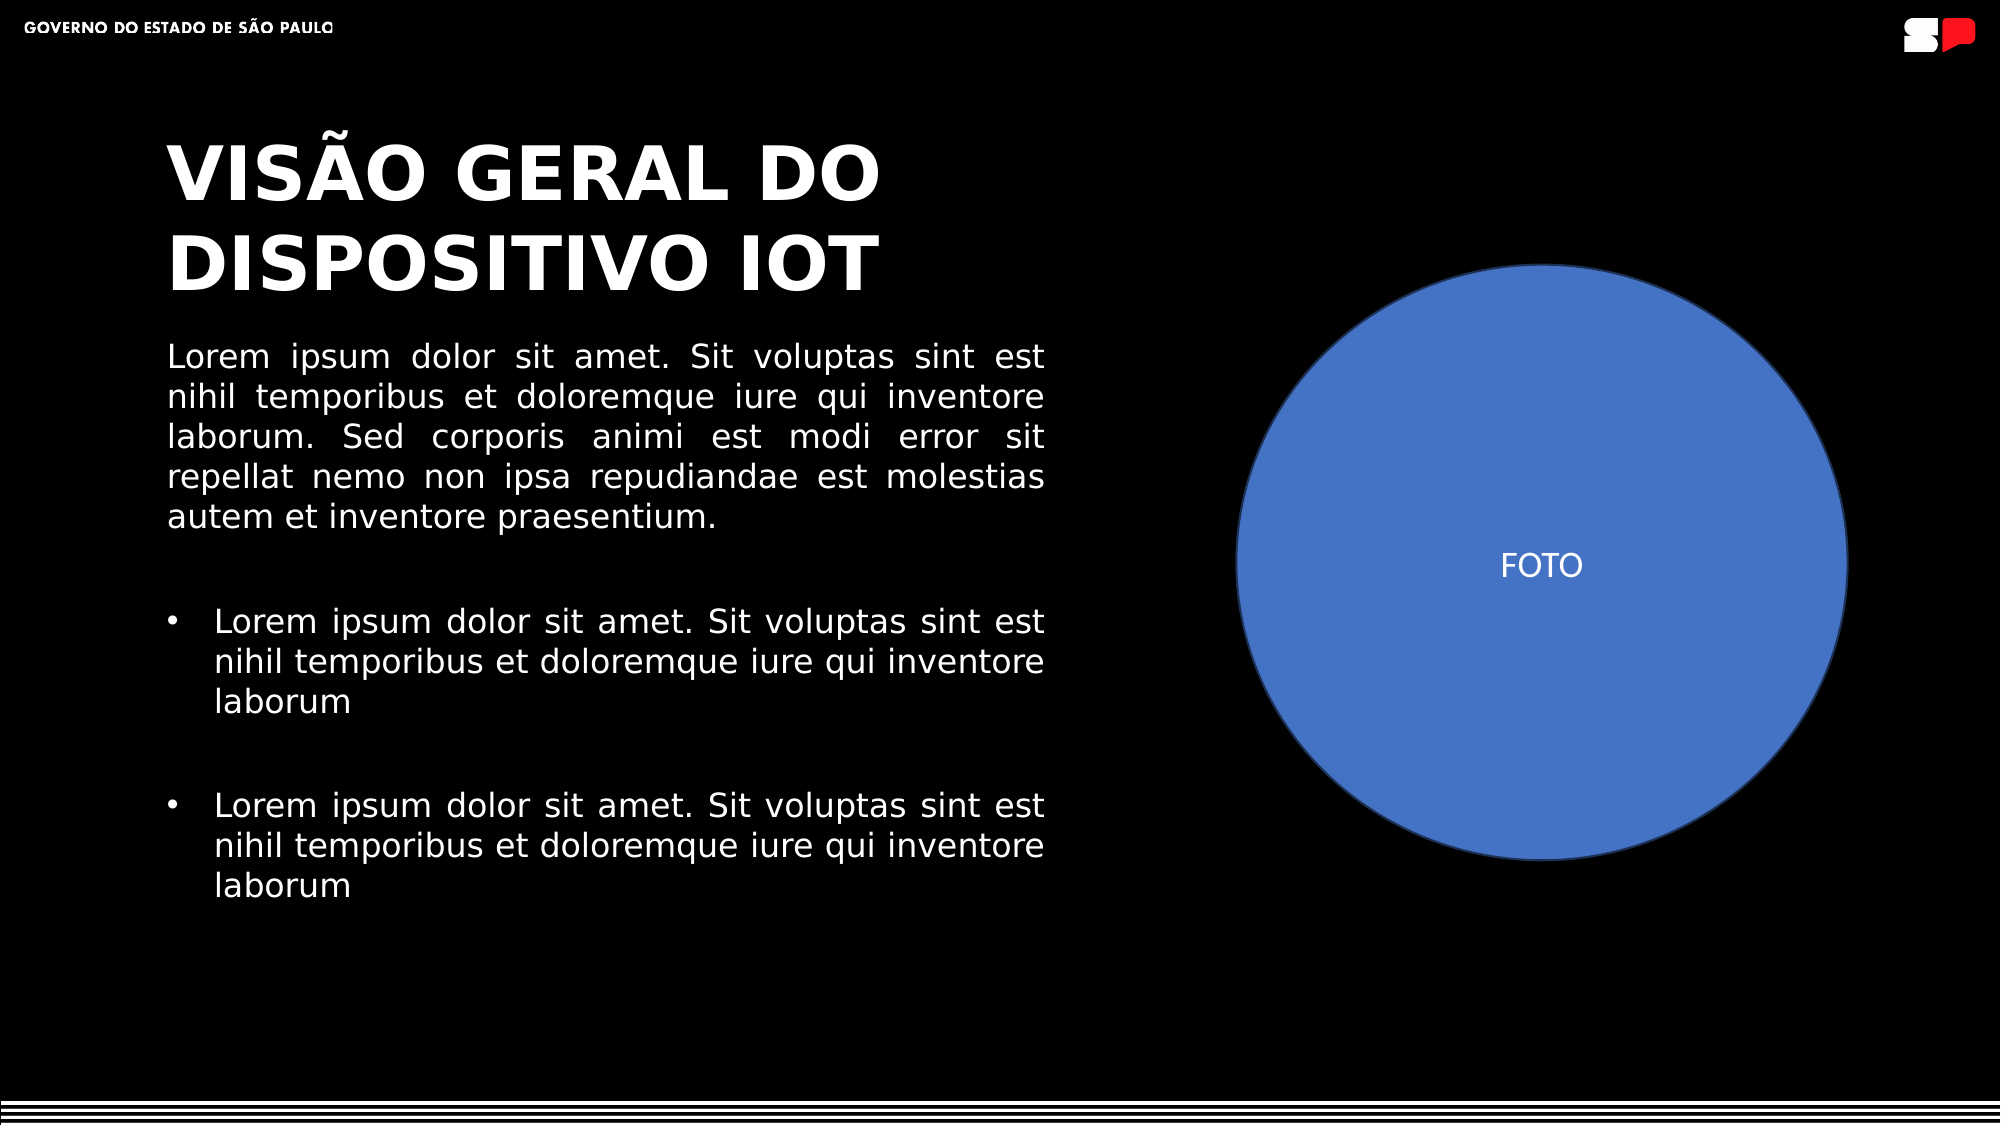

VISÃO GERAL DO DISPOSITIVO IOT
FOTO
Lorem ipsum dolor sit amet. Sit voluptas sint est nihil temporibus et doloremque iure qui inventore laborum. Sed corporis animi est modi error sit repellat nemo non ipsa repudiandae est molestias autem et inventore praesentium.
Lorem ipsum dolor sit amet. Sit voluptas sint est nihil temporibus et doloremque iure qui inventore laborum
Lorem ipsum dolor sit amet. Sit voluptas sint est nihil temporibus et doloremque iure qui inventore laborum
Fonte: link